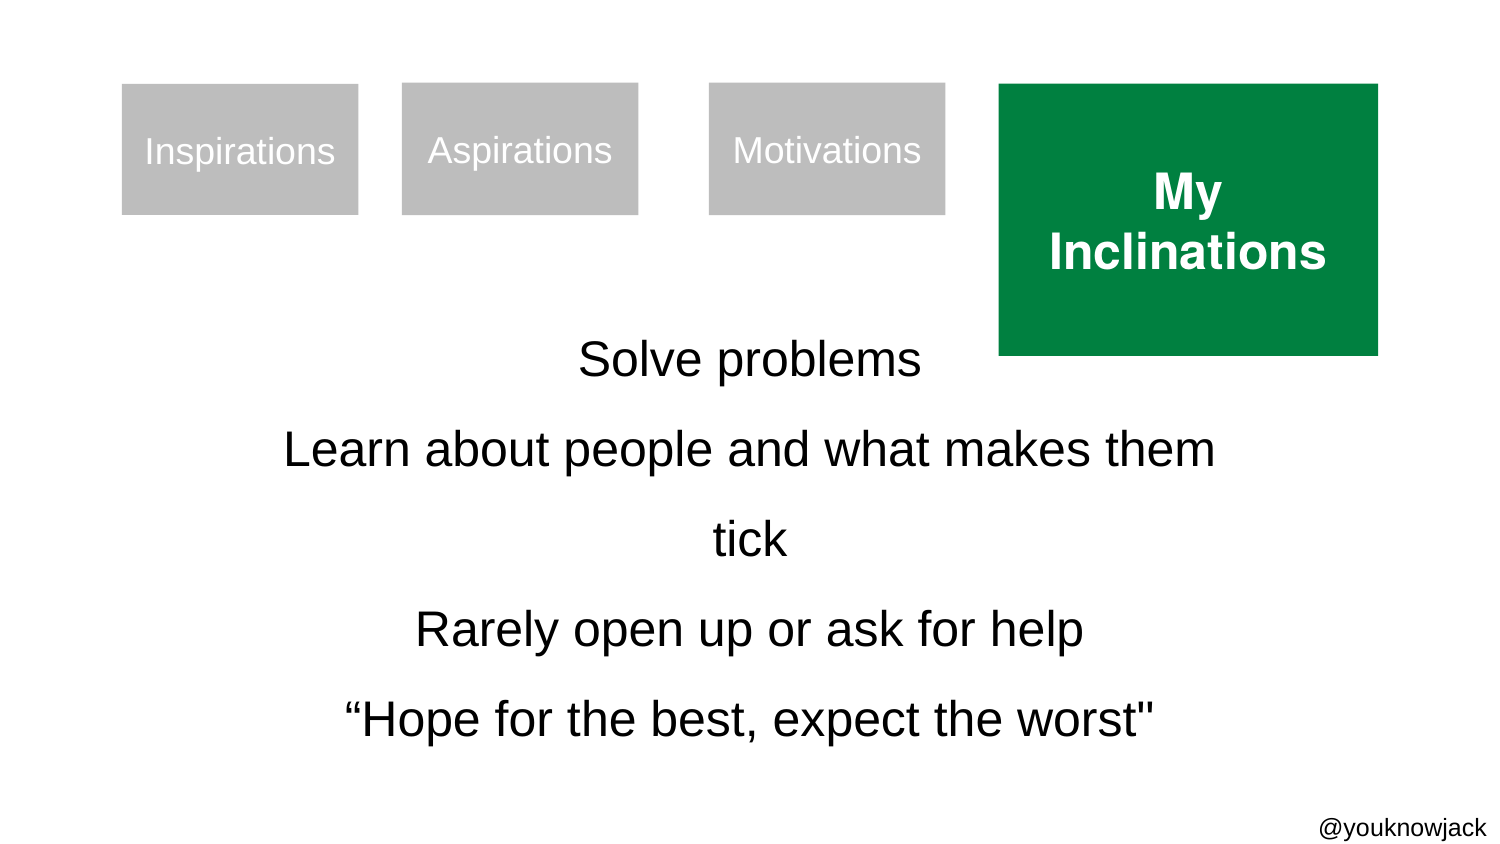

Motivations
Aspirations
My
Inclinations
Inspirations
Solve problems
Learn about people and what makes them tick
Rarely open up or ask for help
“Hope for the best, expect the worst"
@youknowjack